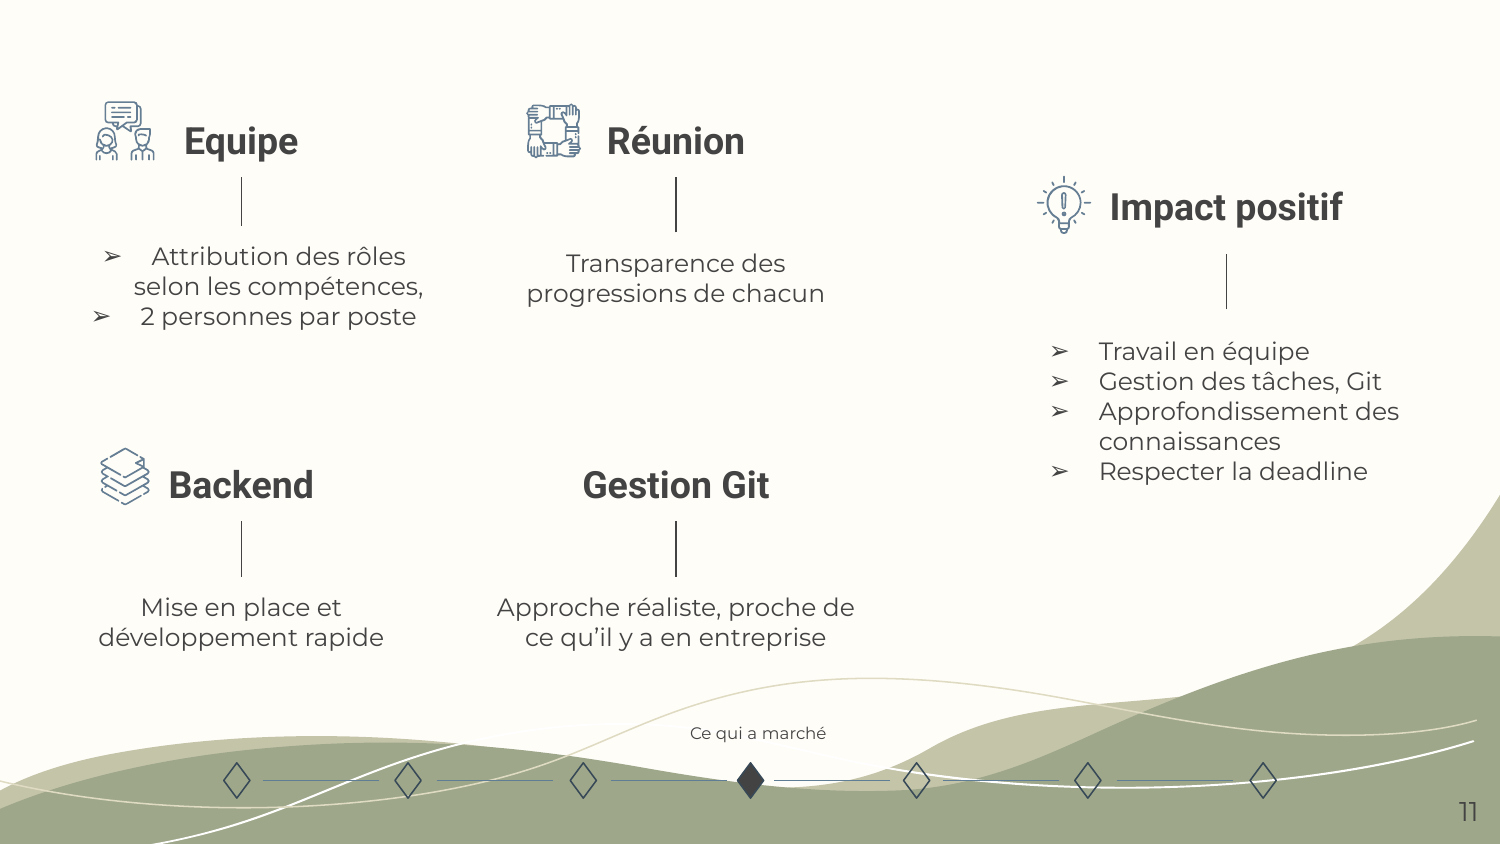

Equipe
Réunion
Impact positif

Attribution des rôles selon les compétences,
2 personnes par poste
Transparence des progressions de chacun
Travail en équipe
Gestion des tâches, Git
Approfondissement des connaissances
Respecter la deadline

# Backend
Gestion Git
Mise en place et développement rapide
Approche réaliste, proche de ce qu’il y a en entreprise
Ce qui a marché

11